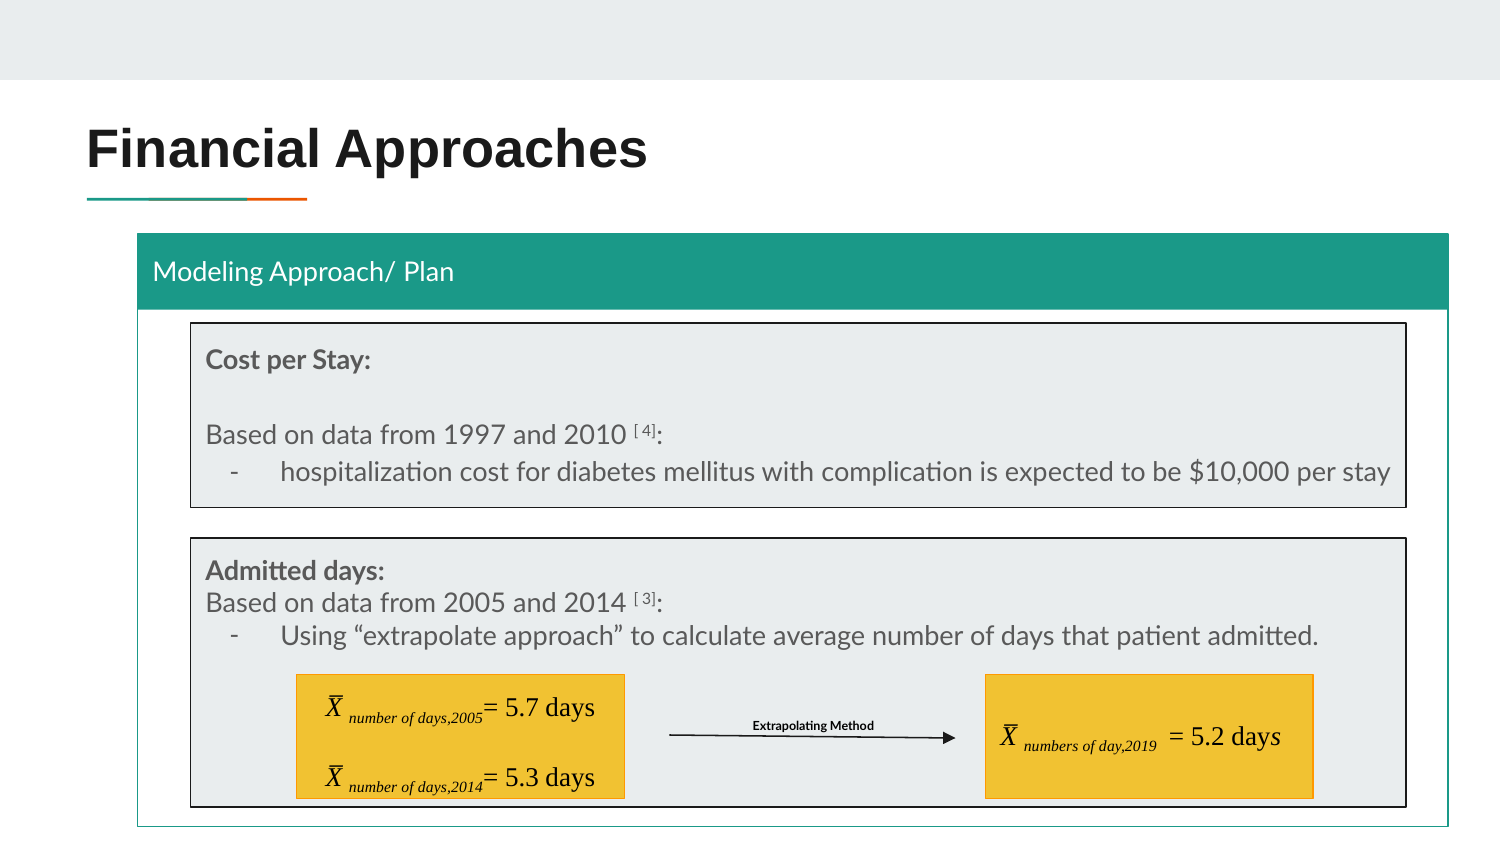

# Financial Approaches

Modeling Approach/ Plan
Cost per Stay:

Based on data from 1997 and 2010 [ 4]:
hospitalization cost for diabetes mellitus with complication is expected to be $10,000 per stay

Admitted days:
Based on data from 2005 and 2014 [ 3]:
Using “extrapolate approach” to calculate average number of days that patient admitted.
X̅ number of days,2005= 5.7 days

X̅ number of days,2014= 5.3 days

X̅ numbers of day,2019   = 5.2 days
Extrapolating Method